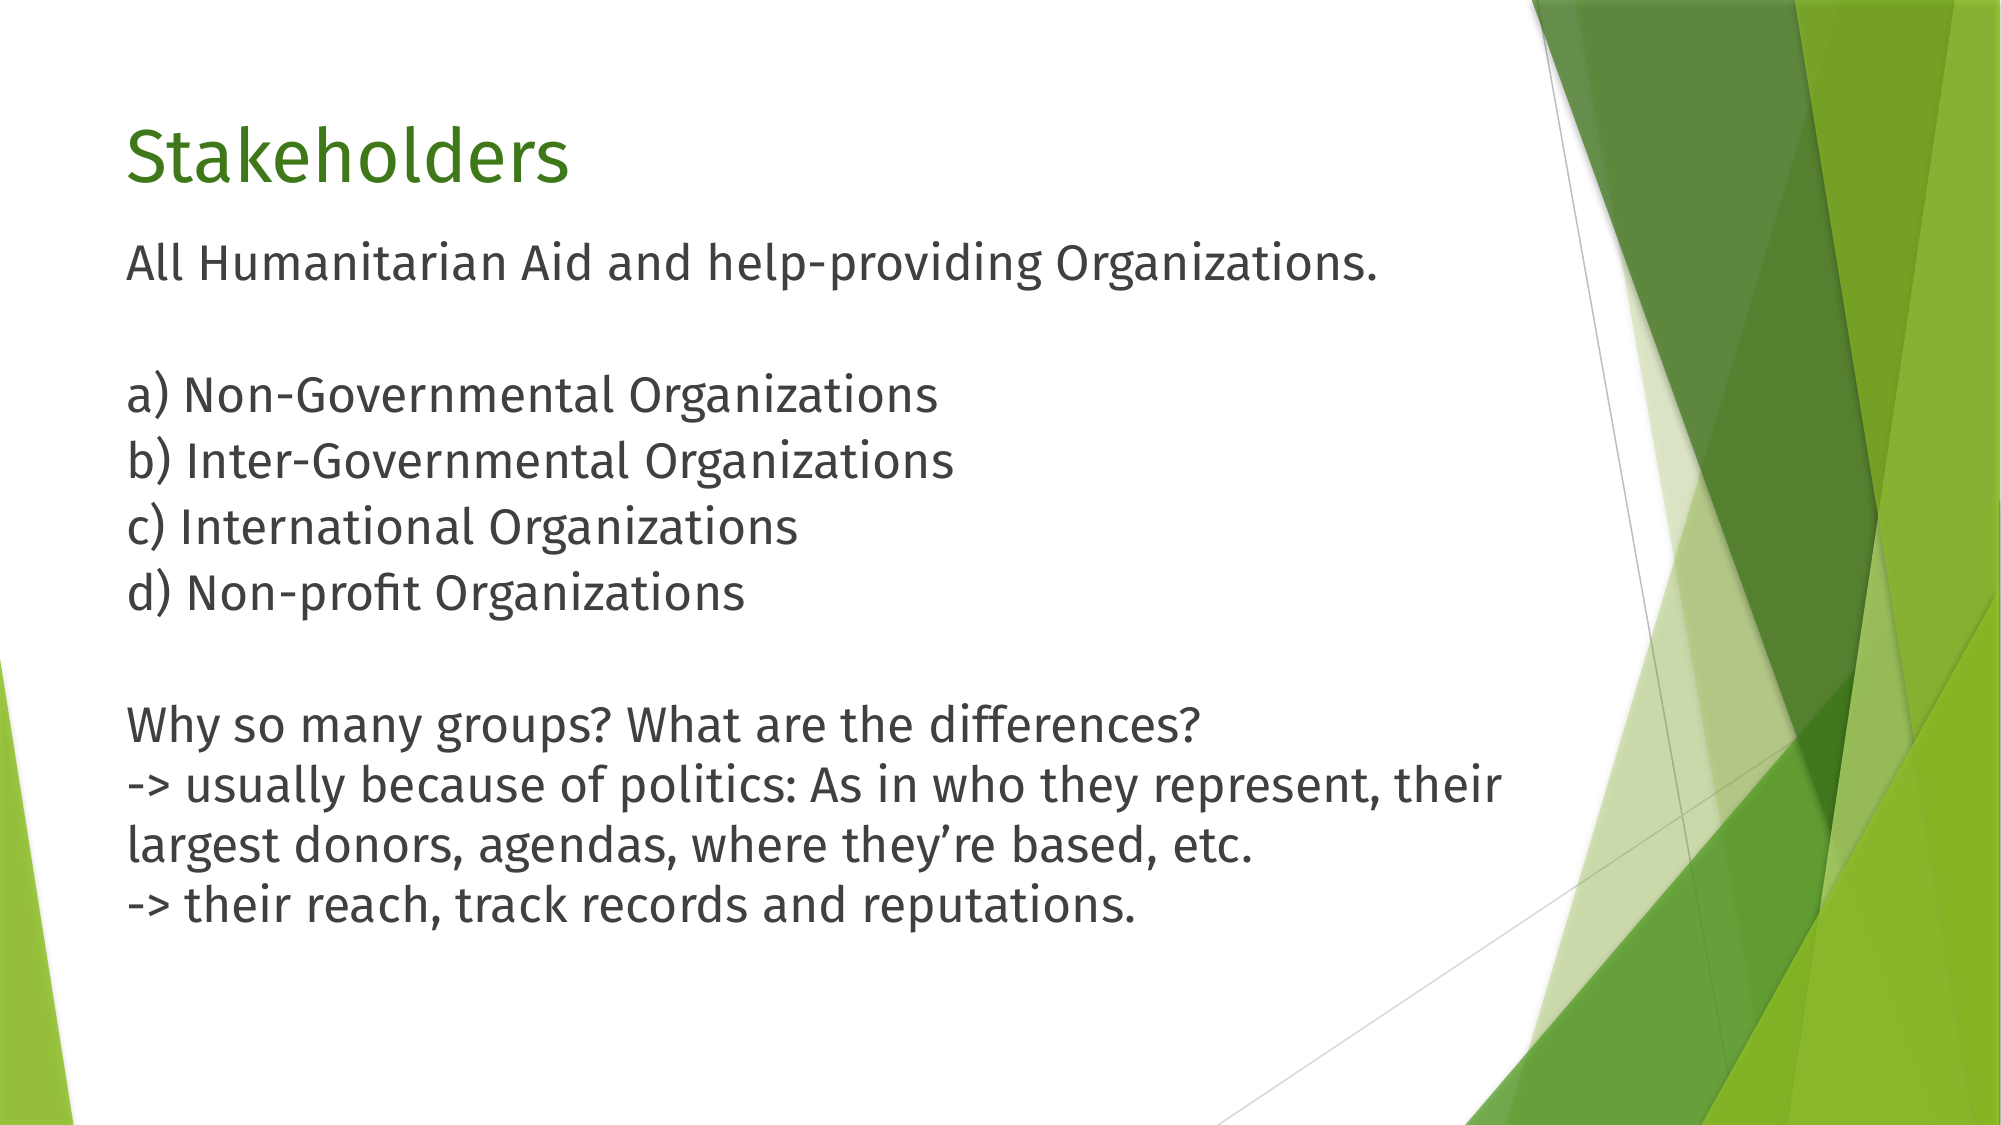

# Stakeholders
All Humanitarian Aid and help-providing Organizations.

a) Non-Governmental Organizations
b) Inter-Governmental Organizations
c) International Organizations
d) Non-profit Organizations

Why so many groups? What are the differences?
-> usually because of politics: As in who they represent, their largest donors, agendas, where they’re based, etc.
-> their reach, track records and reputations.